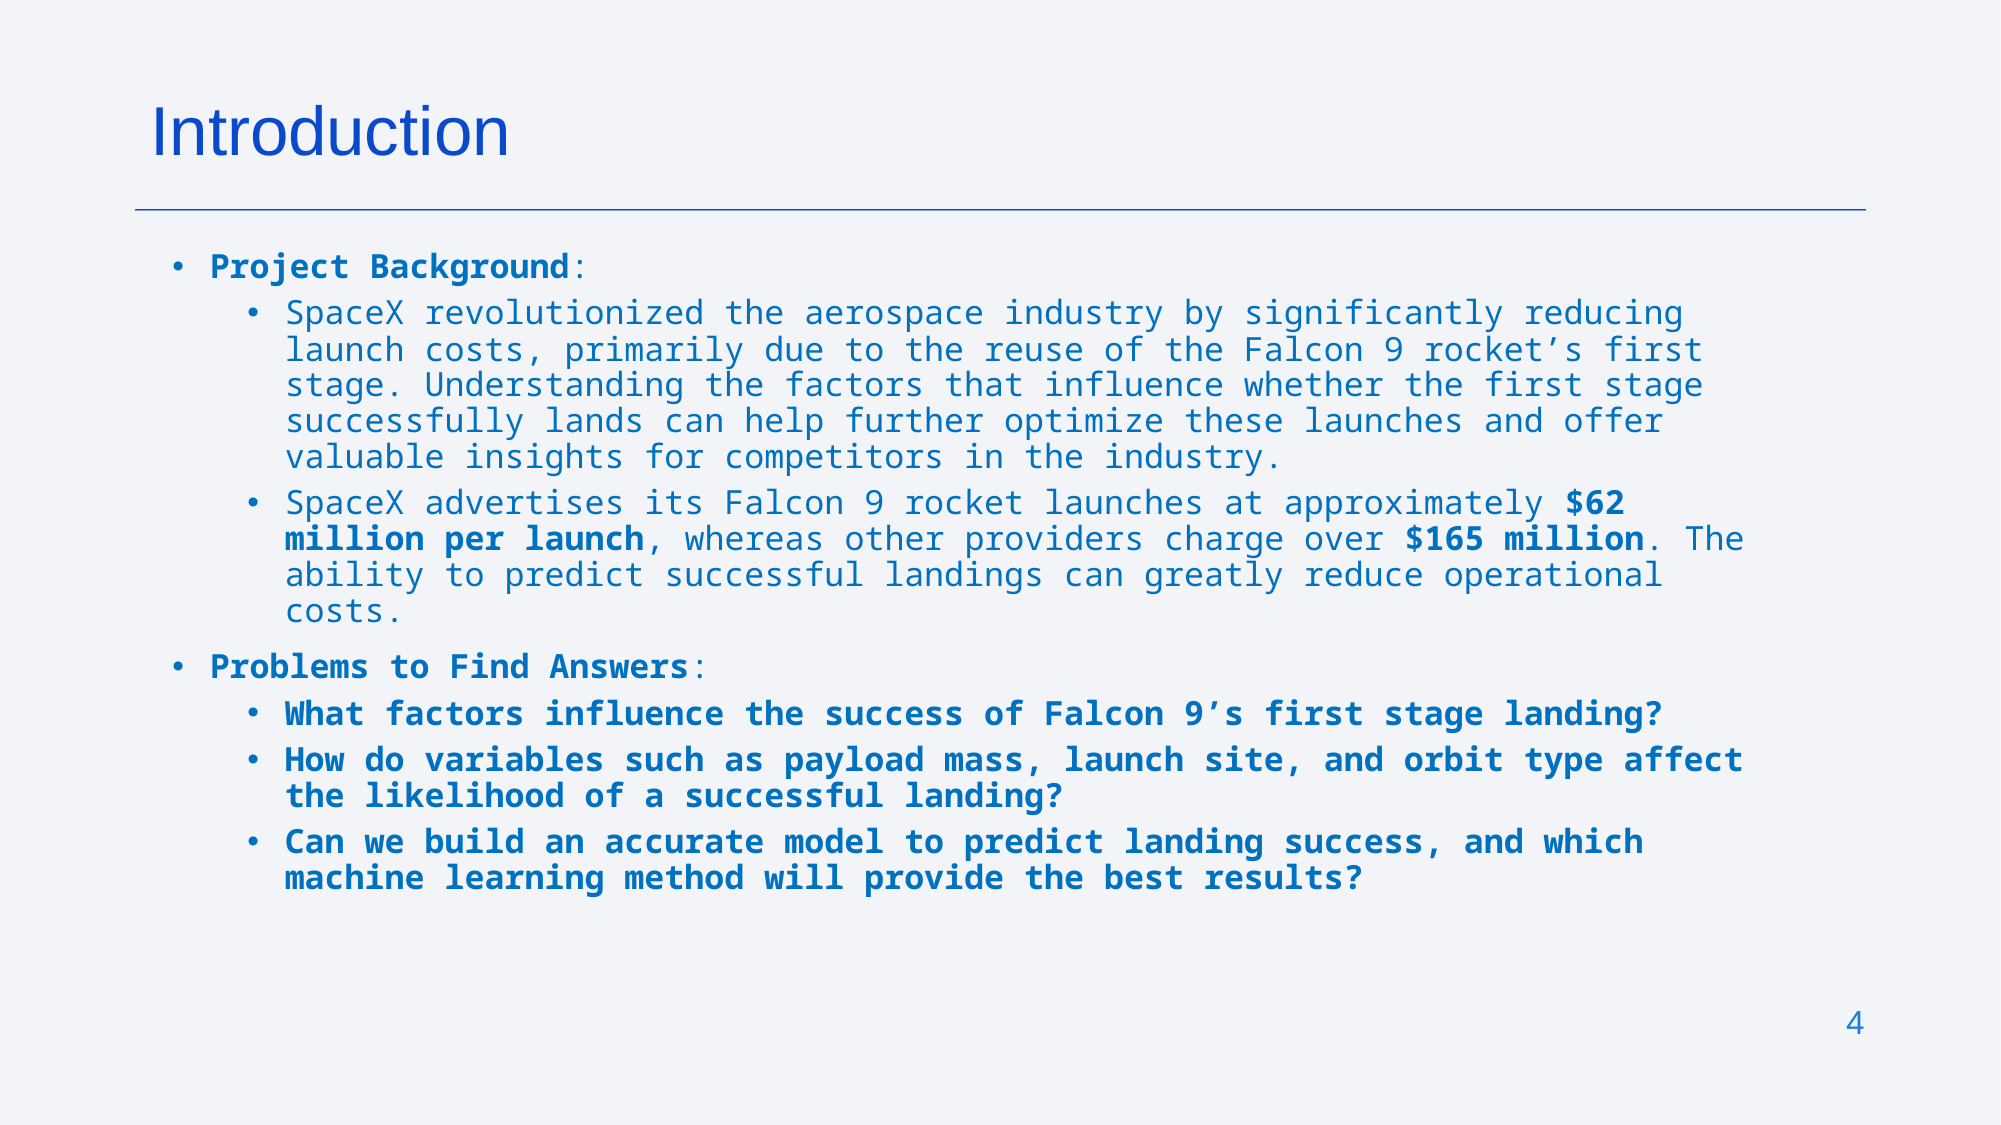

Introduction
Project Background:
SpaceX revolutionized the aerospace industry by significantly reducing launch costs, primarily due to the reuse of the Falcon 9 rocket’s first stage. Understanding the factors that influence whether the first stage successfully lands can help further optimize these launches and offer valuable insights for competitors in the industry.
SpaceX advertises its Falcon 9 rocket launches at approximately $62 million per launch, whereas other providers charge over $165 million. The ability to predict successful landings can greatly reduce operational costs.
Problems to Find Answers:
What factors influence the success of Falcon 9’s first stage landing?
How do variables such as payload mass, launch site, and orbit type affect the likelihood of a successful landing?
Can we build an accurate model to predict landing success, and which machine learning method will provide the best results?
4